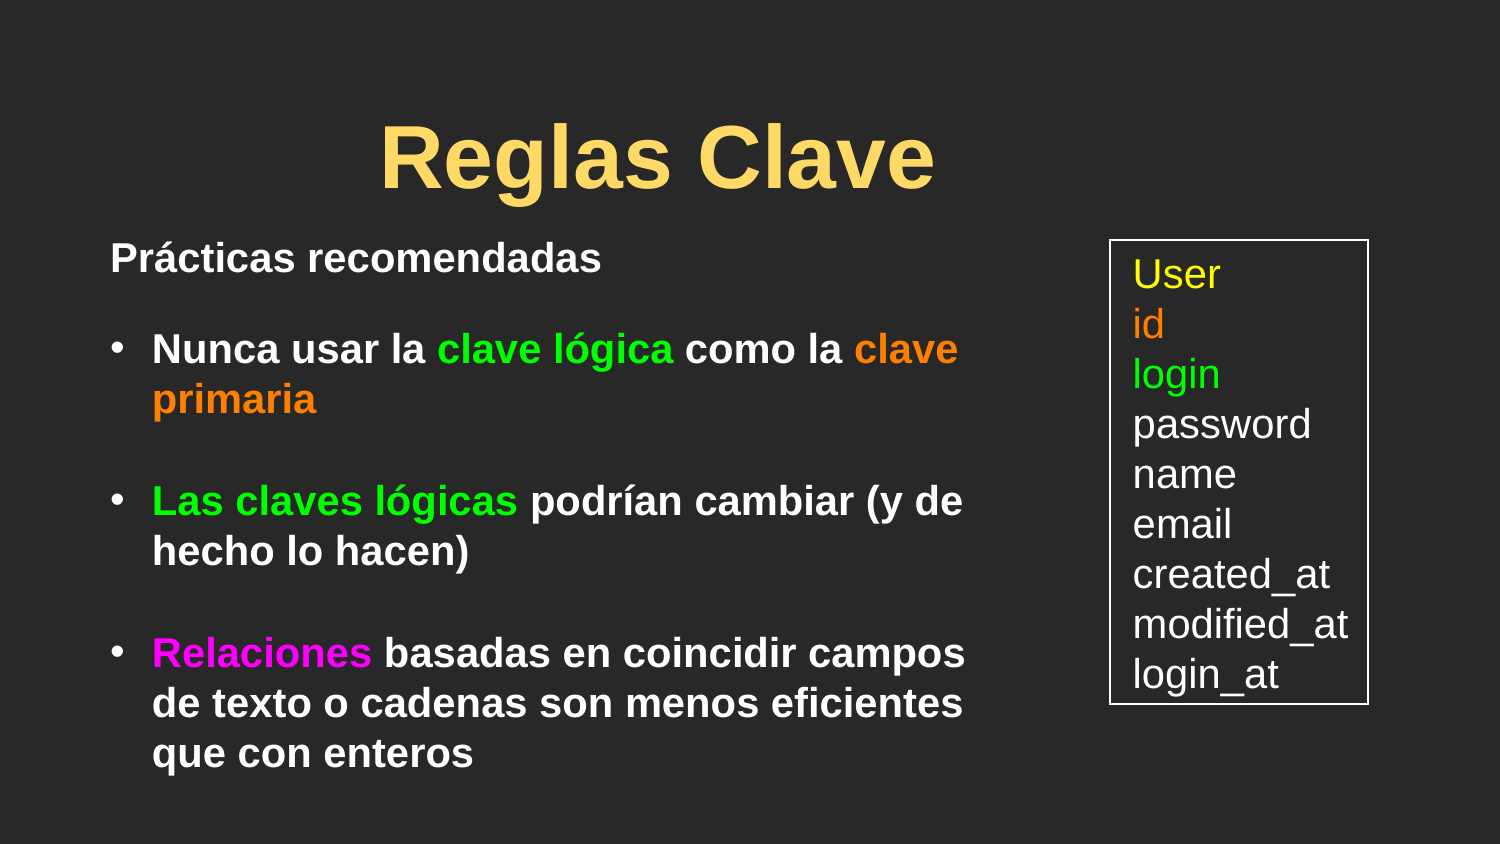

# Reglas Clave
Prácticas recomendadas
Nunca usar la clave lógica como la clave primaria
Las claves lógicas podrían cambiar (y de hecho lo hacen)
Relaciones basadas en coincidir campos de texto o cadenas son menos eficientes que con enteros
  User
  id
  login
  password
  name
  email
  created_at
  modified_at
  login_at